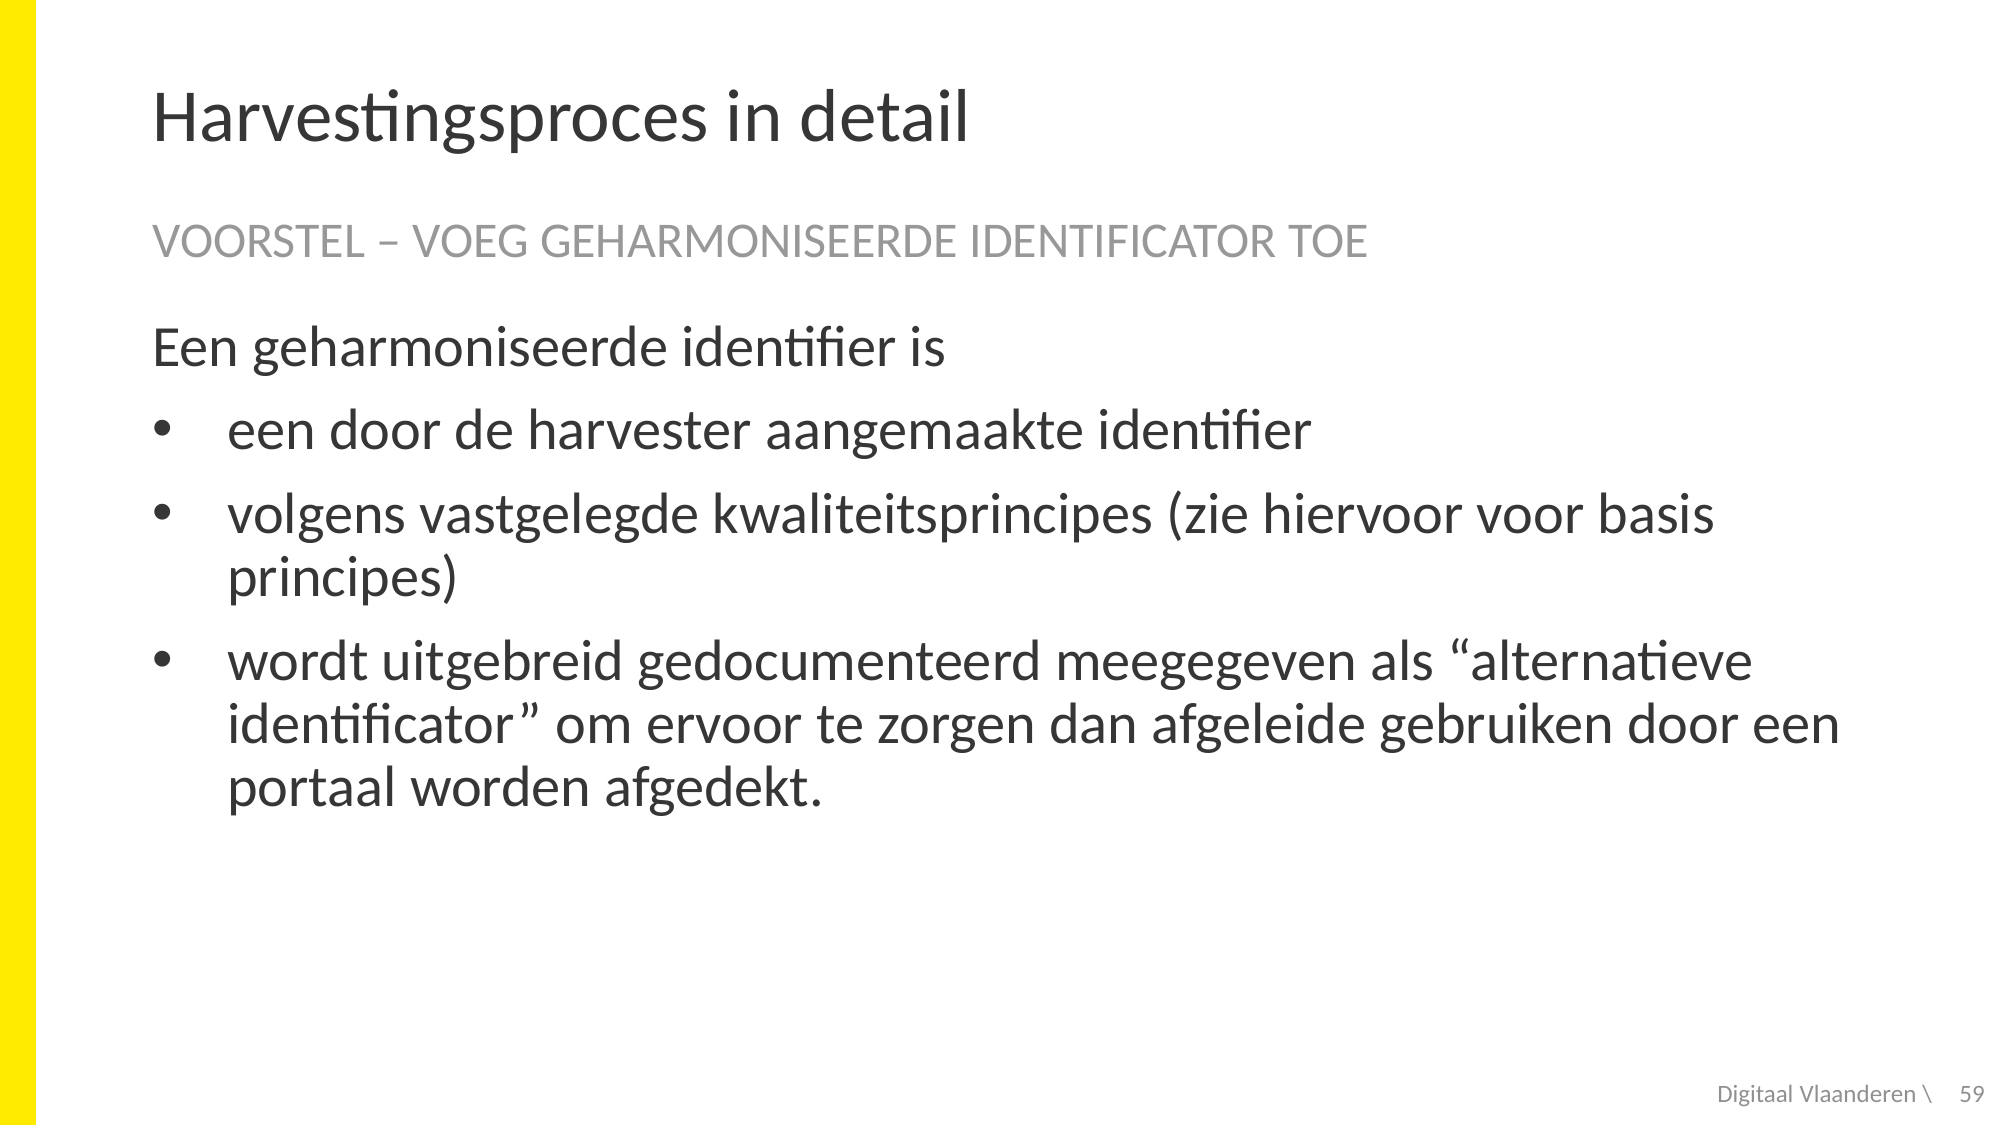

# Harvestingsproces in detail
voorstel – voeg geharmoniseerde Identificator toe
Een geharmoniseerde identifier is
een door de harvester aangemaakte identifier
volgens vastgelegde kwaliteitsprincipes (zie hiervoor voor basis principes)
wordt uitgebreid gedocumenteerd meegegeven als “alternatieve identificator” om ervoor te zorgen dan afgeleide gebruiken door een portaal worden afgedekt.
Digitaal Vlaanderen \
59